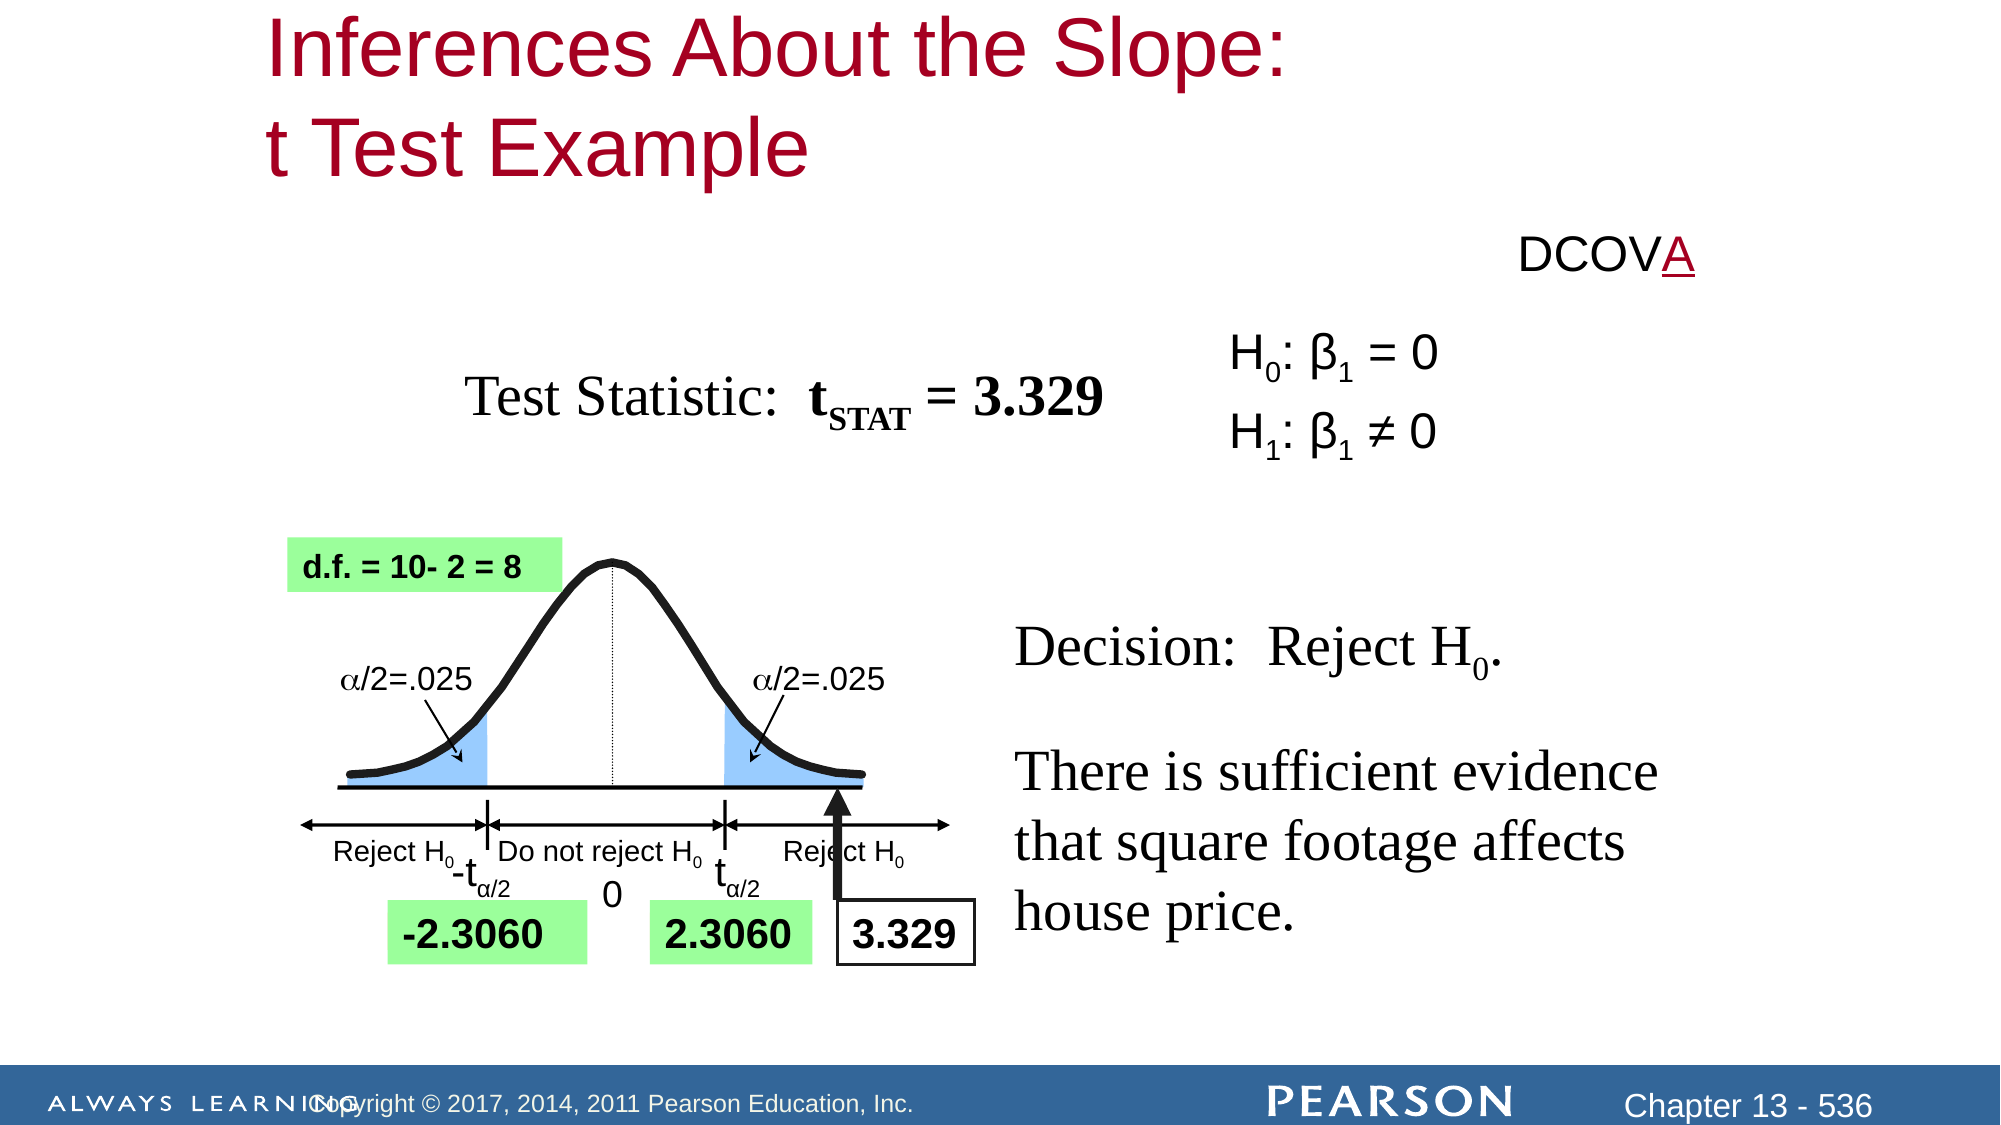

Inferences About the Slope:
t Test Example
DCOVA
H0: β1 = 0
H1: β1 ≠ 0
Test Statistic:  tSTAT = 3.329
d.f. = 10- 2 = 8

Decision:  Reject H0.
α/2=.025
α/2=.025

There is sufficient evidence that square footage affects house price.

Reject H0
Do not reject H0

Reject H0
-tα/2
tα/2
0
-2.3060
2.3060
3.329